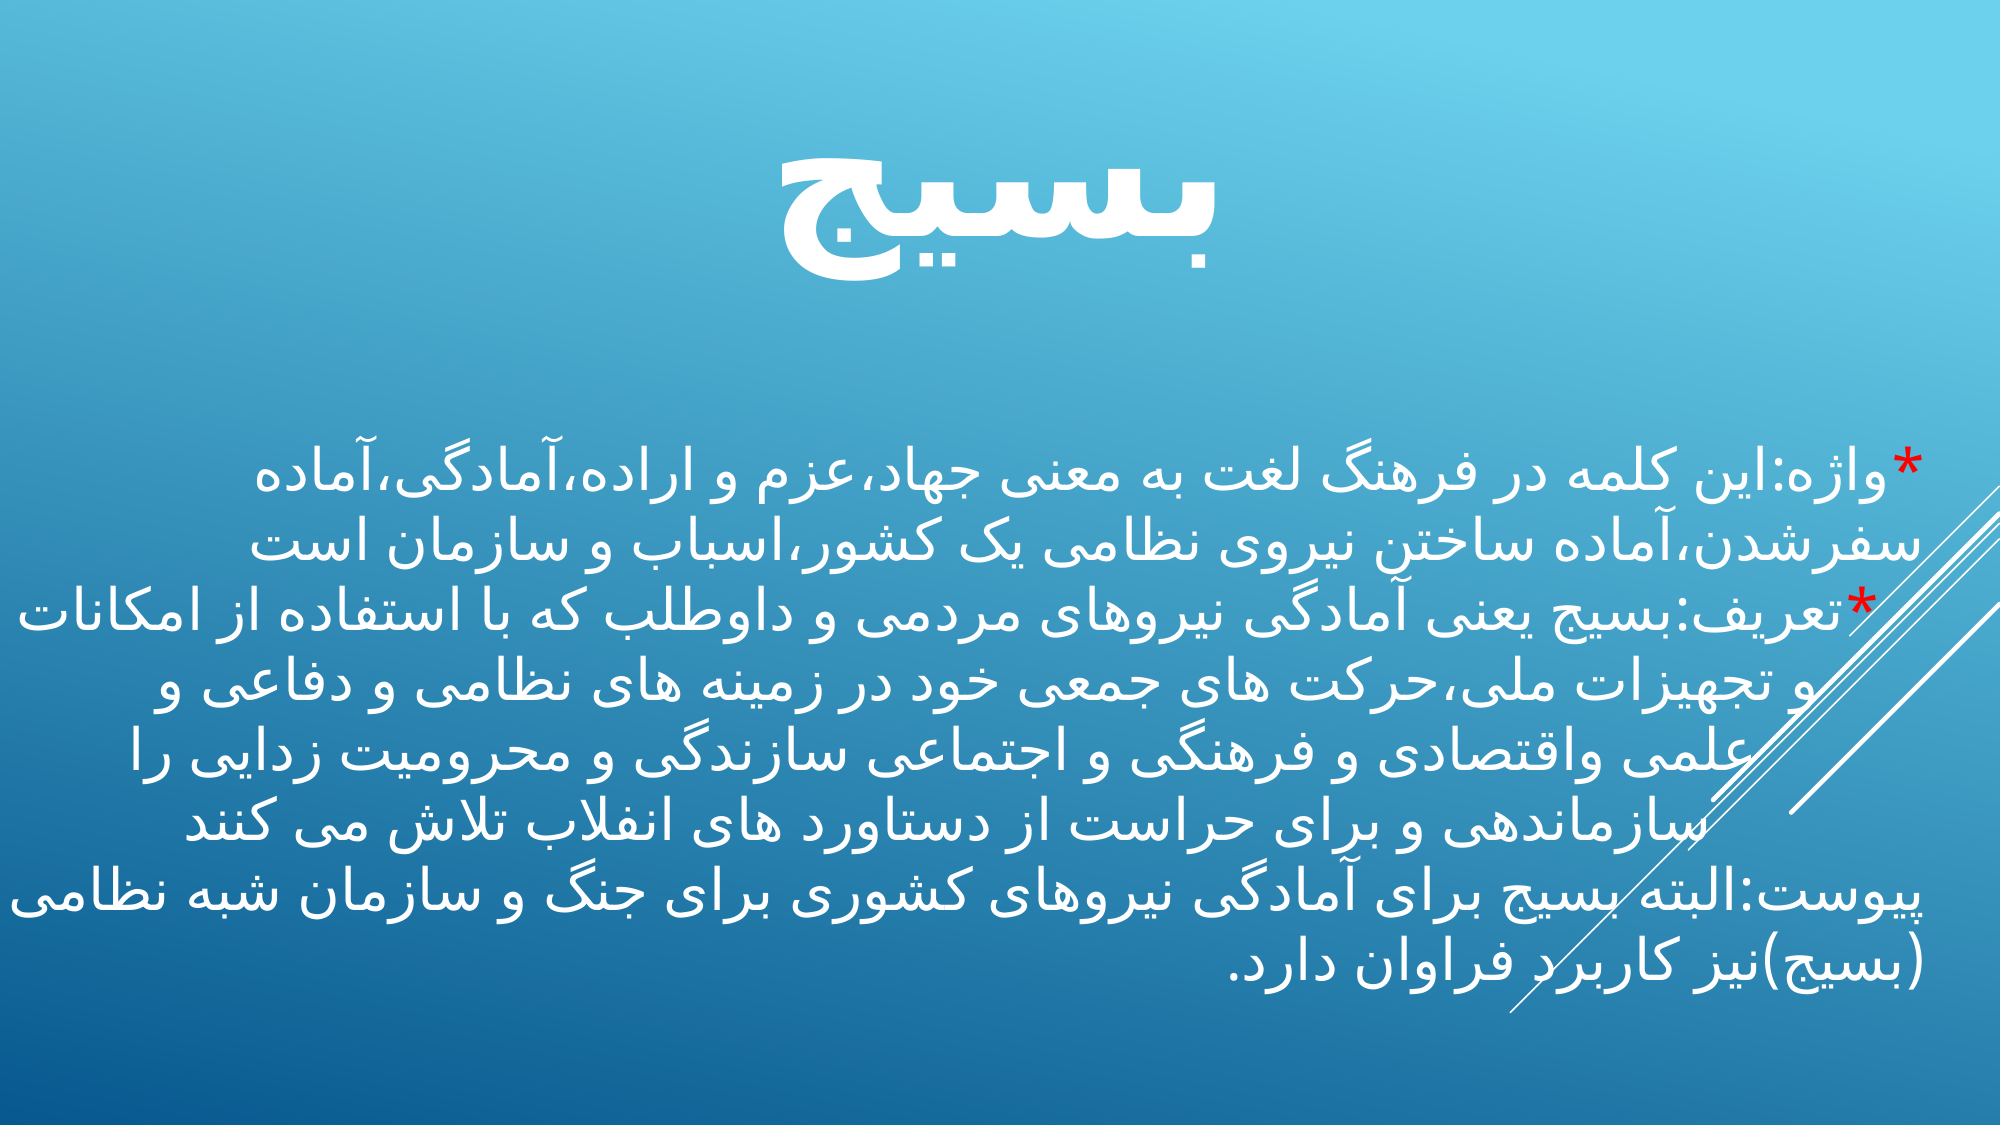

بسیج
*واژه:این کلمه در فرهنگ لغت به معنی جهاد،عزم و اراده،آمادگی،آماده سفرشدن،آماده ساختن نیروی نظامی یک کشور،اسباب و سازمان است
   *تعریف:بسیج یعنی آمادگی نیروهای مردمی و داوطلب که با استفاده از امکانات
       و تجهیزات ملی،حرکت های جمعی خود در زمینه های نظامی و دفاعی و
           علمی واقتصادی و فرهنگی و اجتماعی سازندگی و محرومیت زدایی را
              سازماندهی و برای حراست از دستاورد های انفلاب تلاش می کنند
پیوست:البته بسیج برای آمادگی نیروهای کشوری برای جنگ و سازمان شبه نظامی (بسیج)نیز کاربرد فراوان دارد.